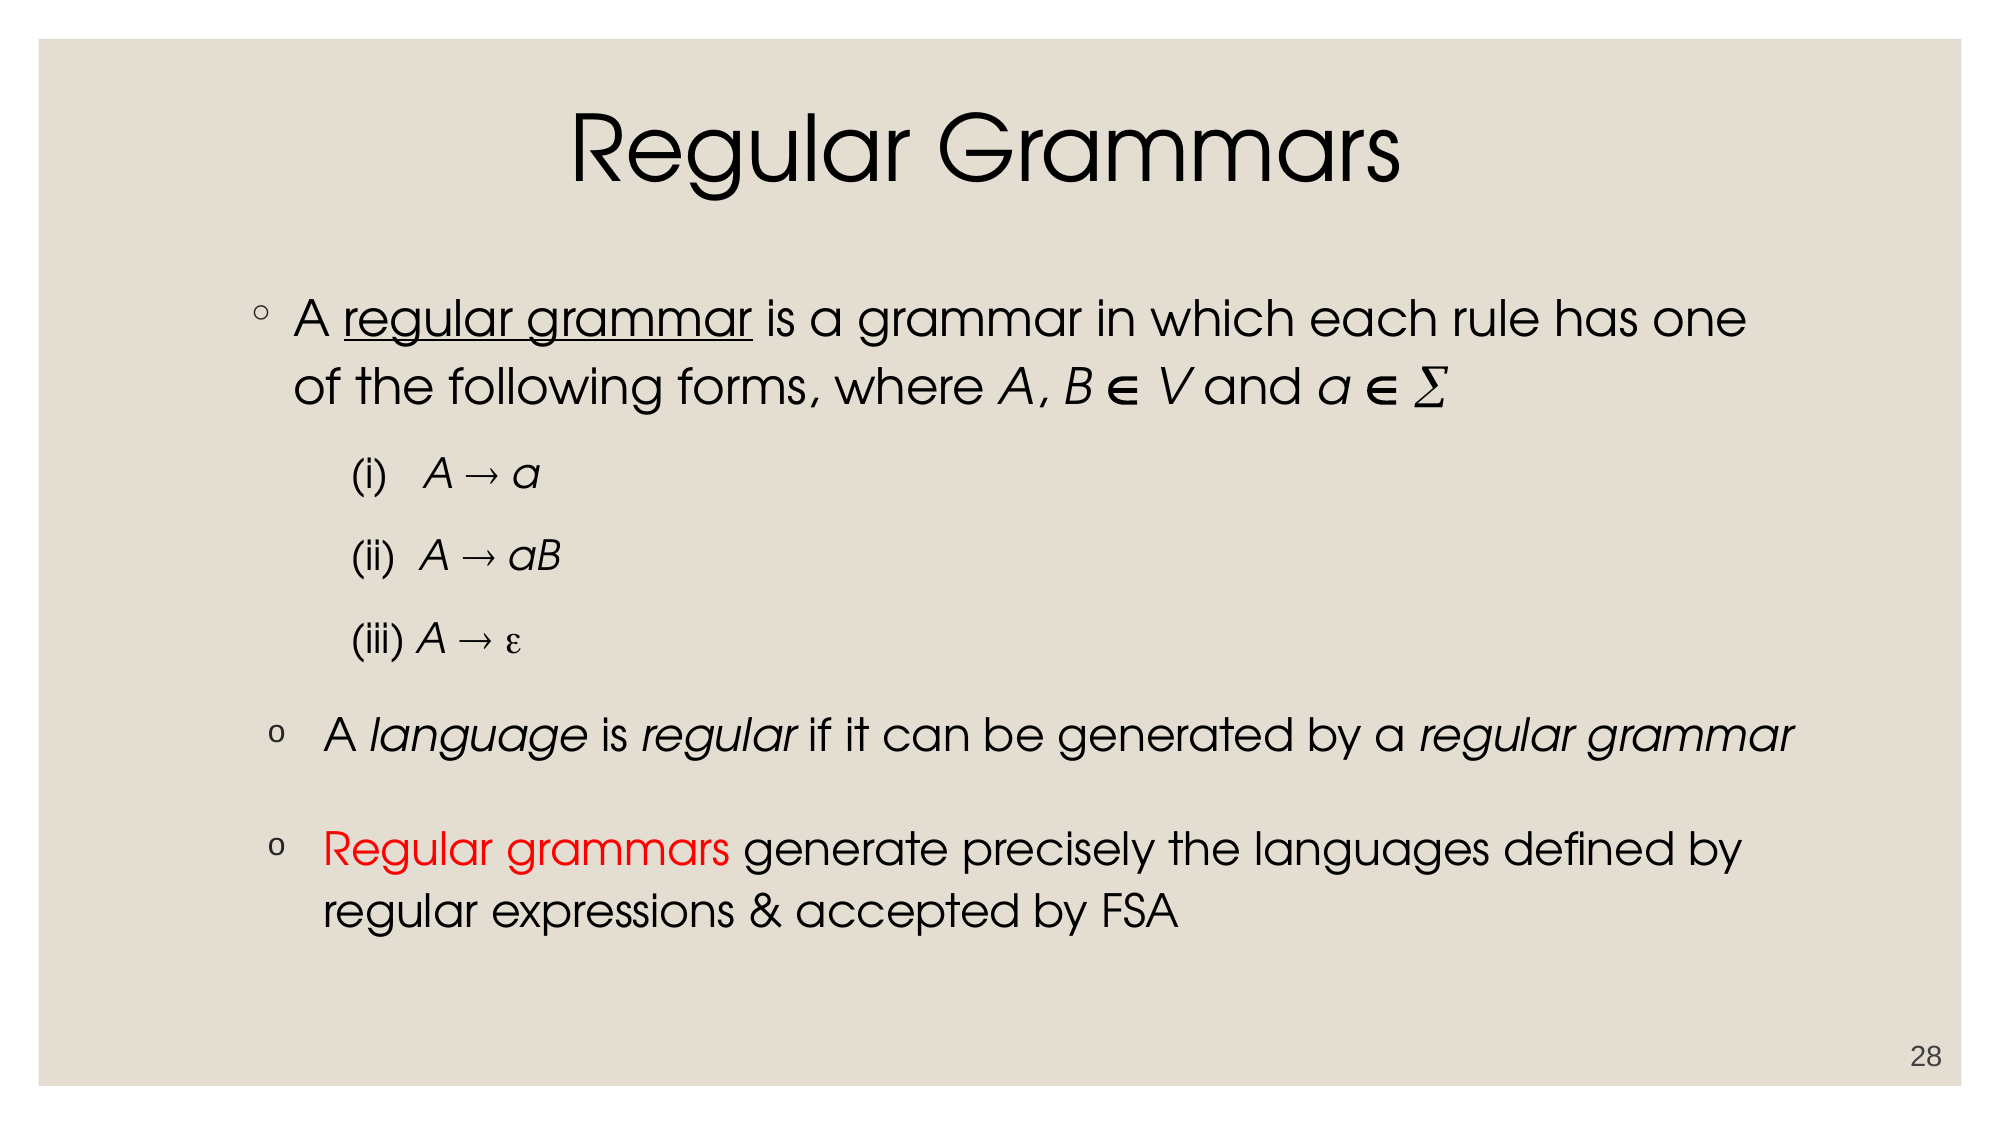

# Regular Grammars
A regular grammar is a grammar in which each rule has one 	of the following forms, where A, B ∈ V and a ∈ ∑
	(i)   A → a
	(ii)  A → aB
	(iii) A → ε
A language is regular if it can be generated by a regular grammar
Regular grammars generate precisely the languages defined by 	regular expressions & accepted by FSA
28